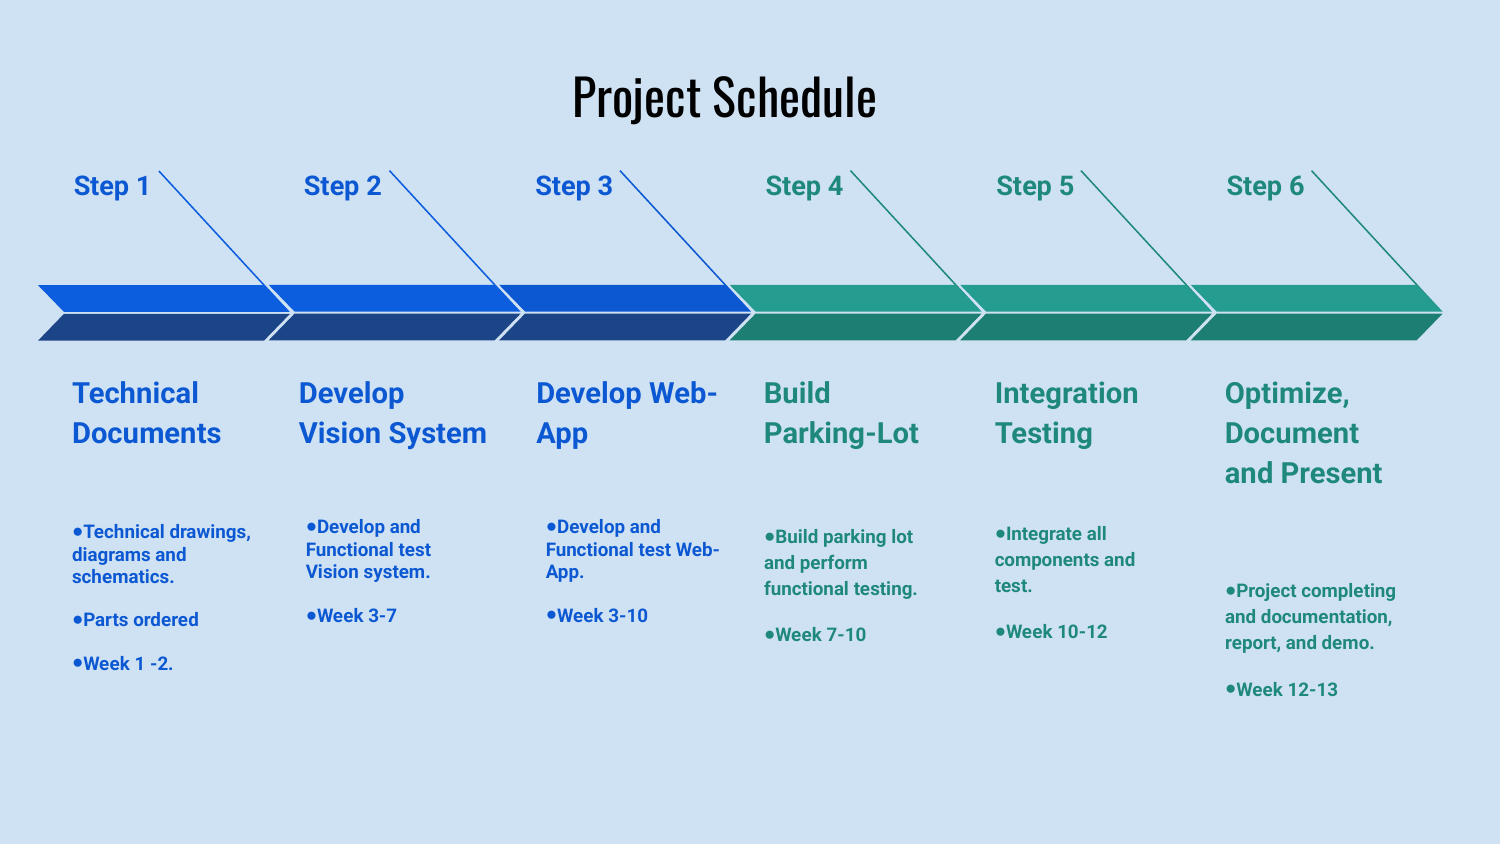

Project Schedule
Step 1
Technical Documents
Technical drawings, diagrams and schematics.
Parts ordered
Week 1 -2.

Step 2

Develop Vision System
Develop and Functional test Vision system.
Week 3-7

Step 3

Develop Web-App
Step 4

Build Parking-Lot
Build parking lot and perform functional testing.
Week 7-10

Step 5

Integration Testing
Integrate all components and test.
Week 10-12
Step 6

Optimize, Document and Present

Project completing and documentation, report, and demo.
Week 12-13
Develop and Functional test Web-App.
Week 3-10